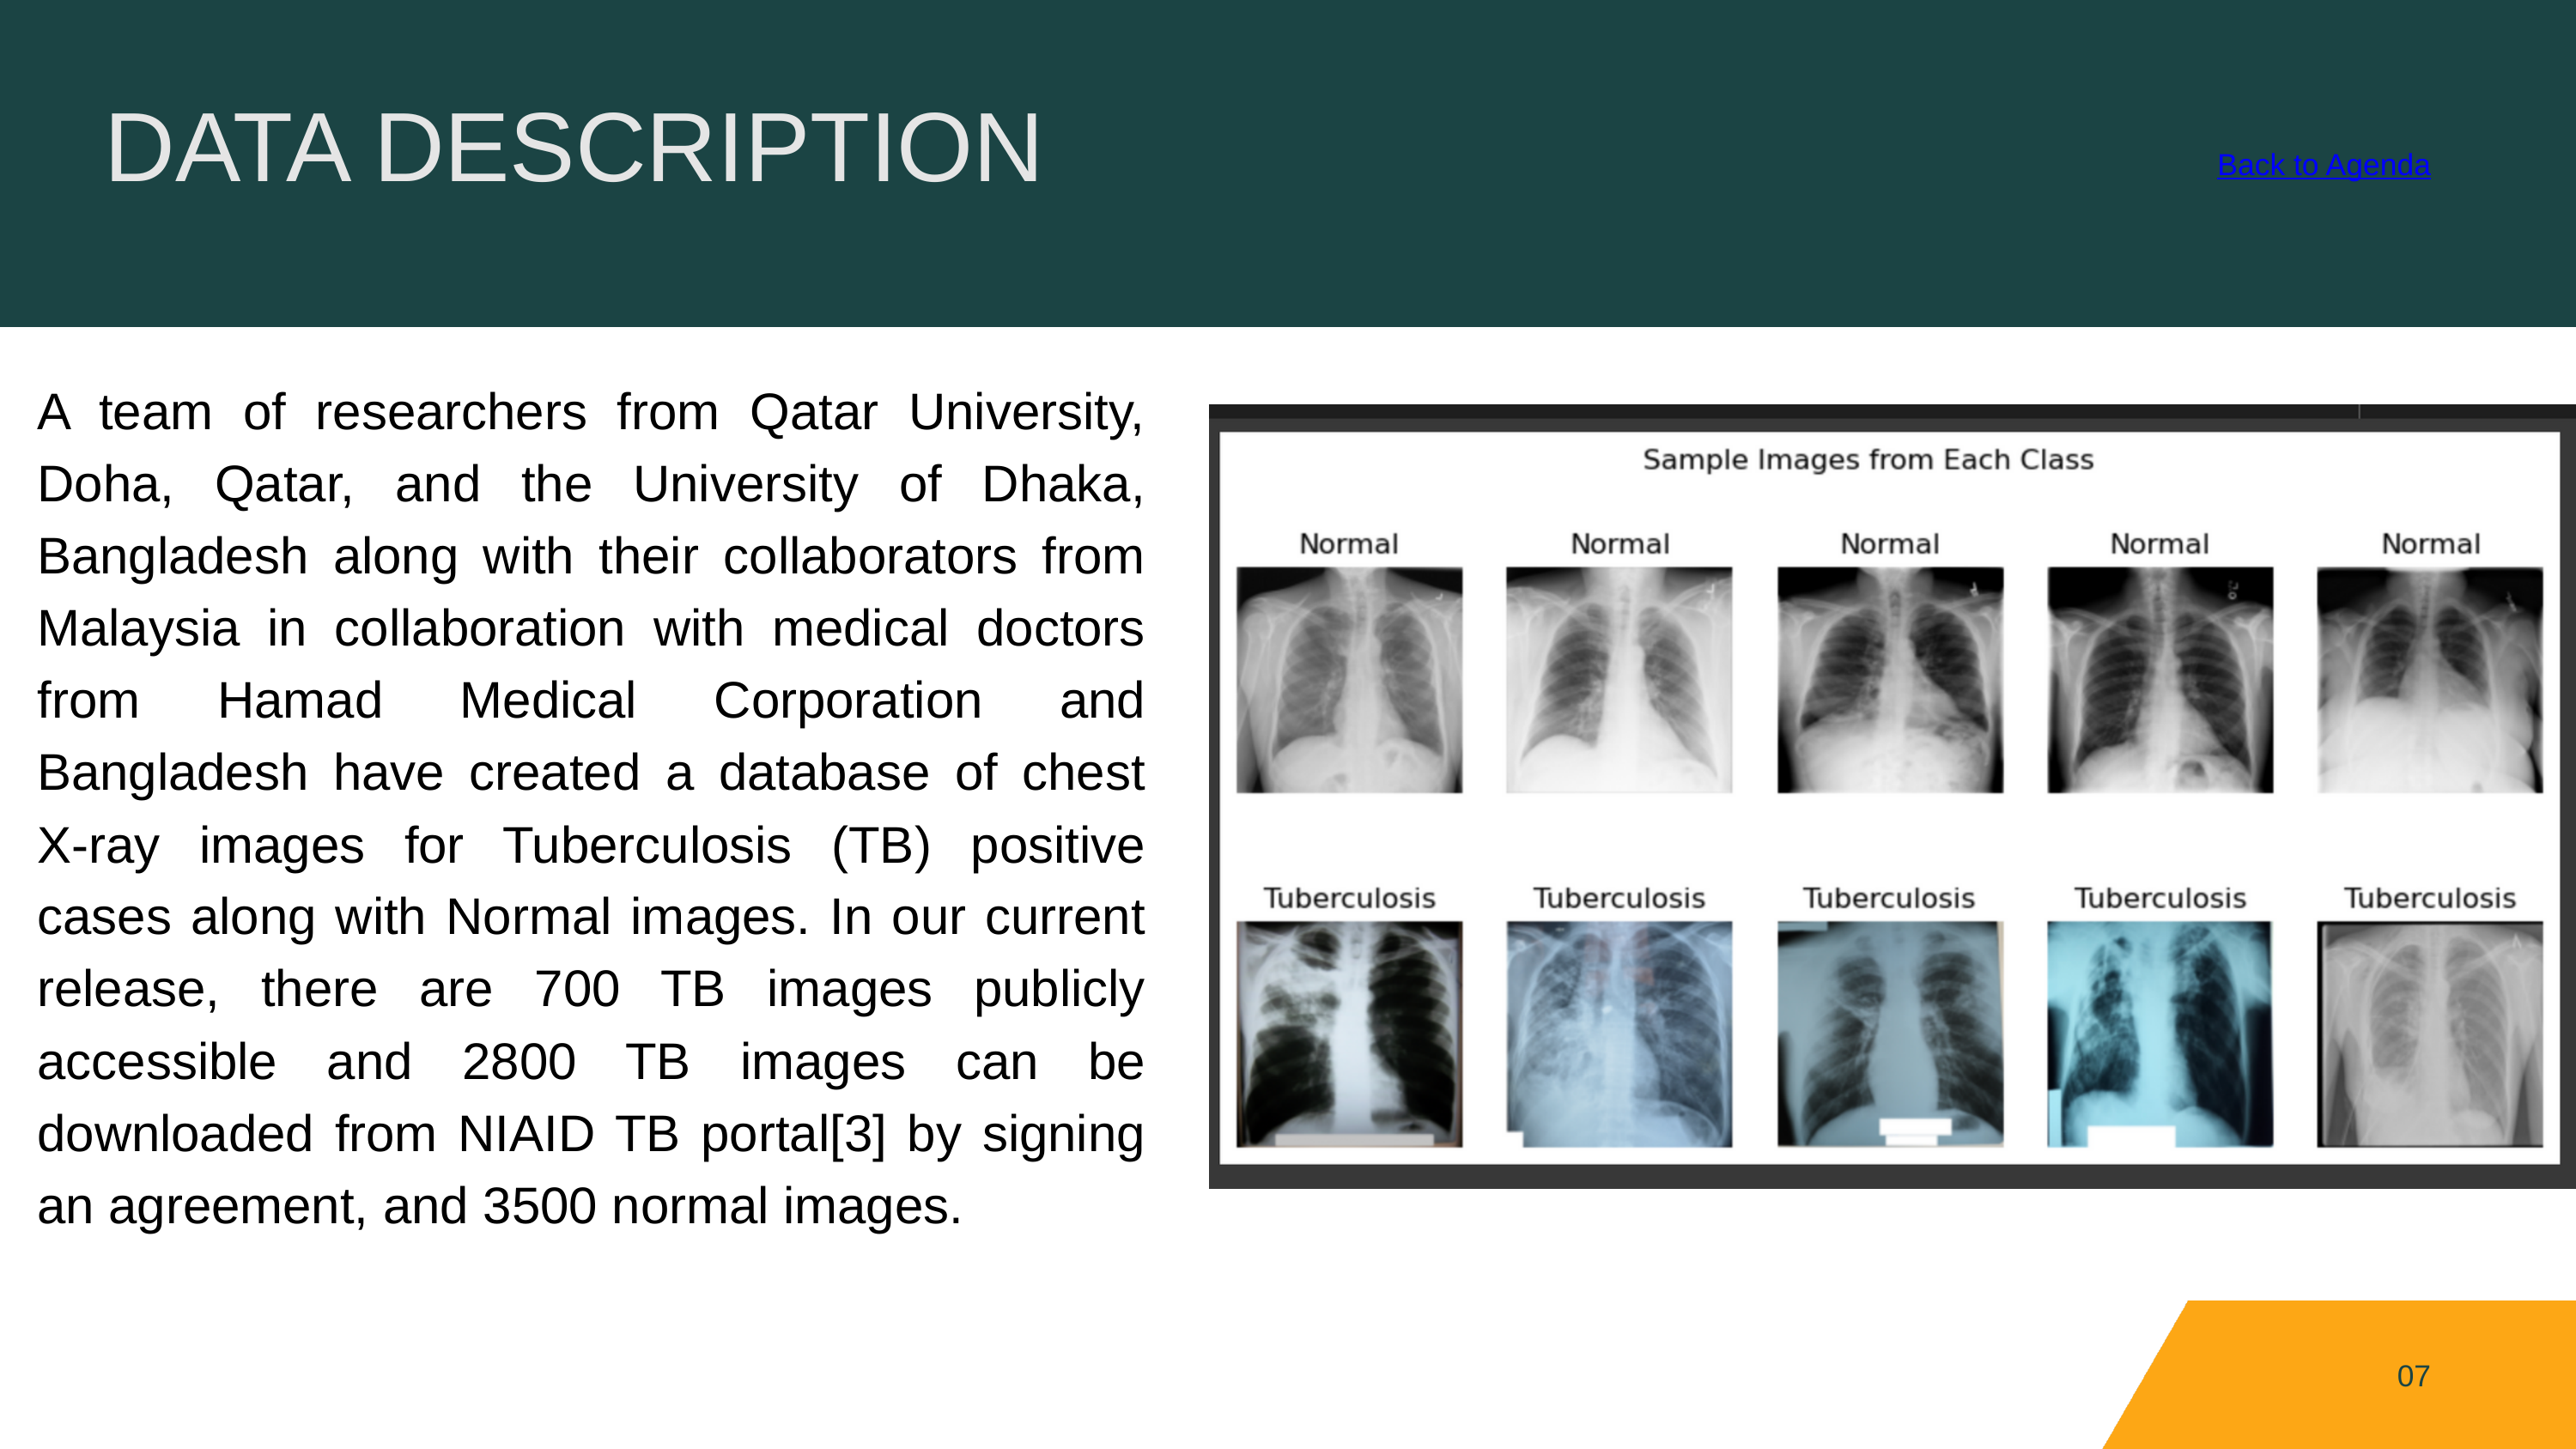

DATA DESCRIPTION
Back to Agenda

A team of researchers from Qatar University, Doha, Qatar, and the University of Dhaka, Bangladesh along with their collaborators from Malaysia in collaboration with medical doctors from Hamad Medical Corporation and Bangladesh have created a database of chest X-ray images for Tuberculosis (TB) positive cases along with Normal images. In our current release, there are 700 TB images publicly accessible and 2800 TB images can be downloaded from NIAID TB portal[3] by signing an agreement, and 3500 normal images.

07